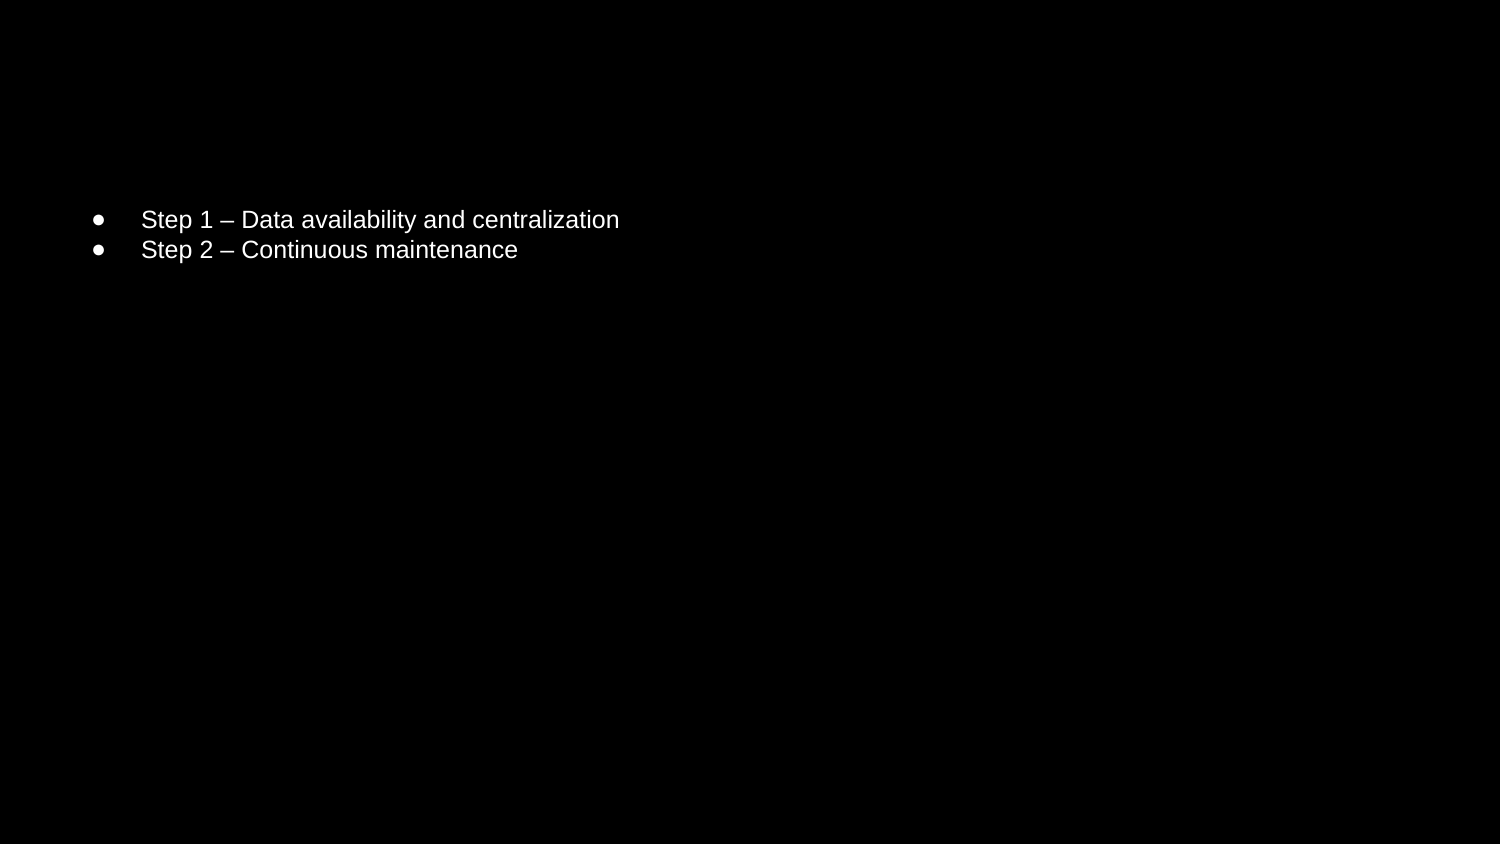

#
Step 1 – Data availability and centralization
Step 2 – Continuous maintenance